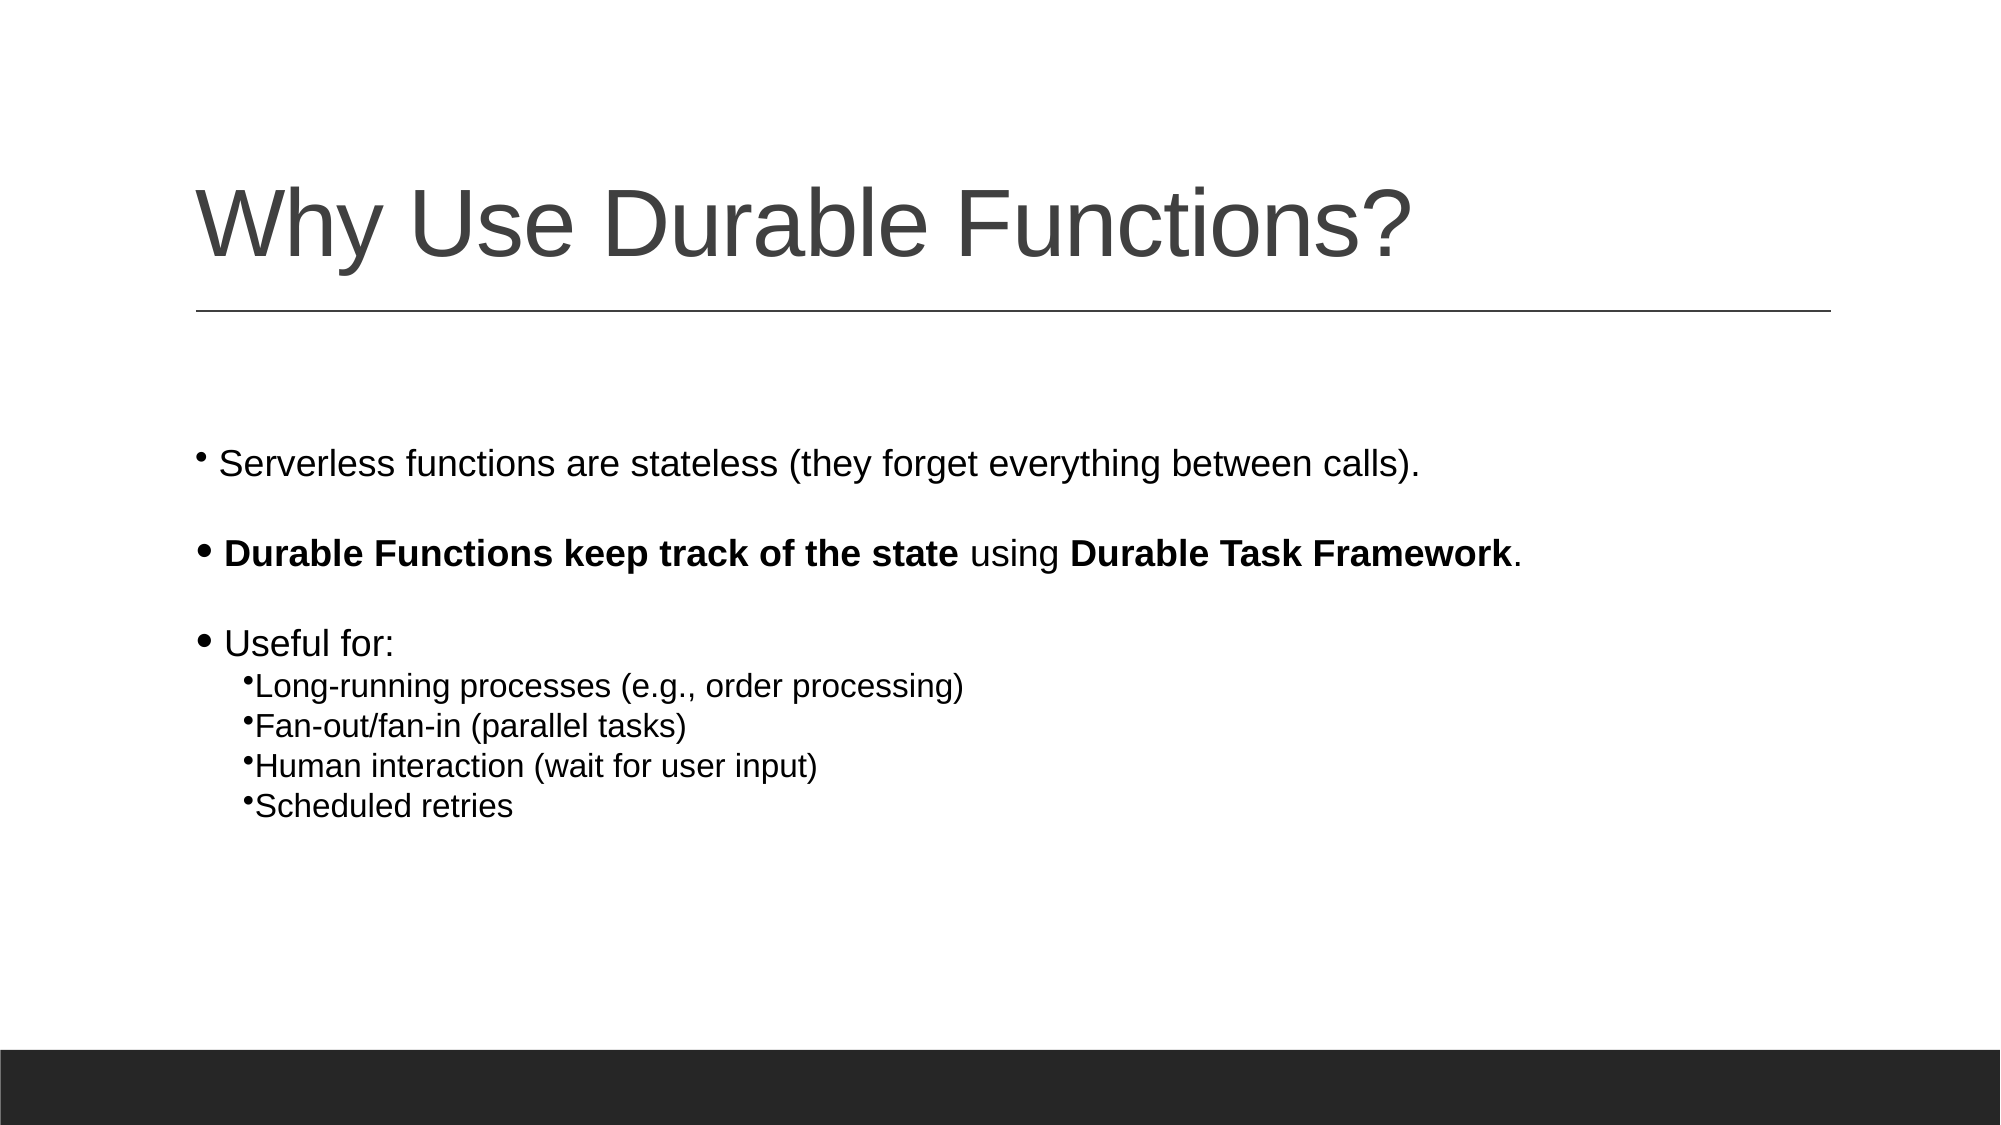

# Why Use Durable Functions?
 Serverless functions are stateless (they forget everything between calls).

 Durable Functions keep track of the state using Durable Task Framework.

 Useful for:
Long-running processes (e.g., order processing)
Fan-out/fan-in (parallel tasks)
Human interaction (wait for user input)
Scheduled retries